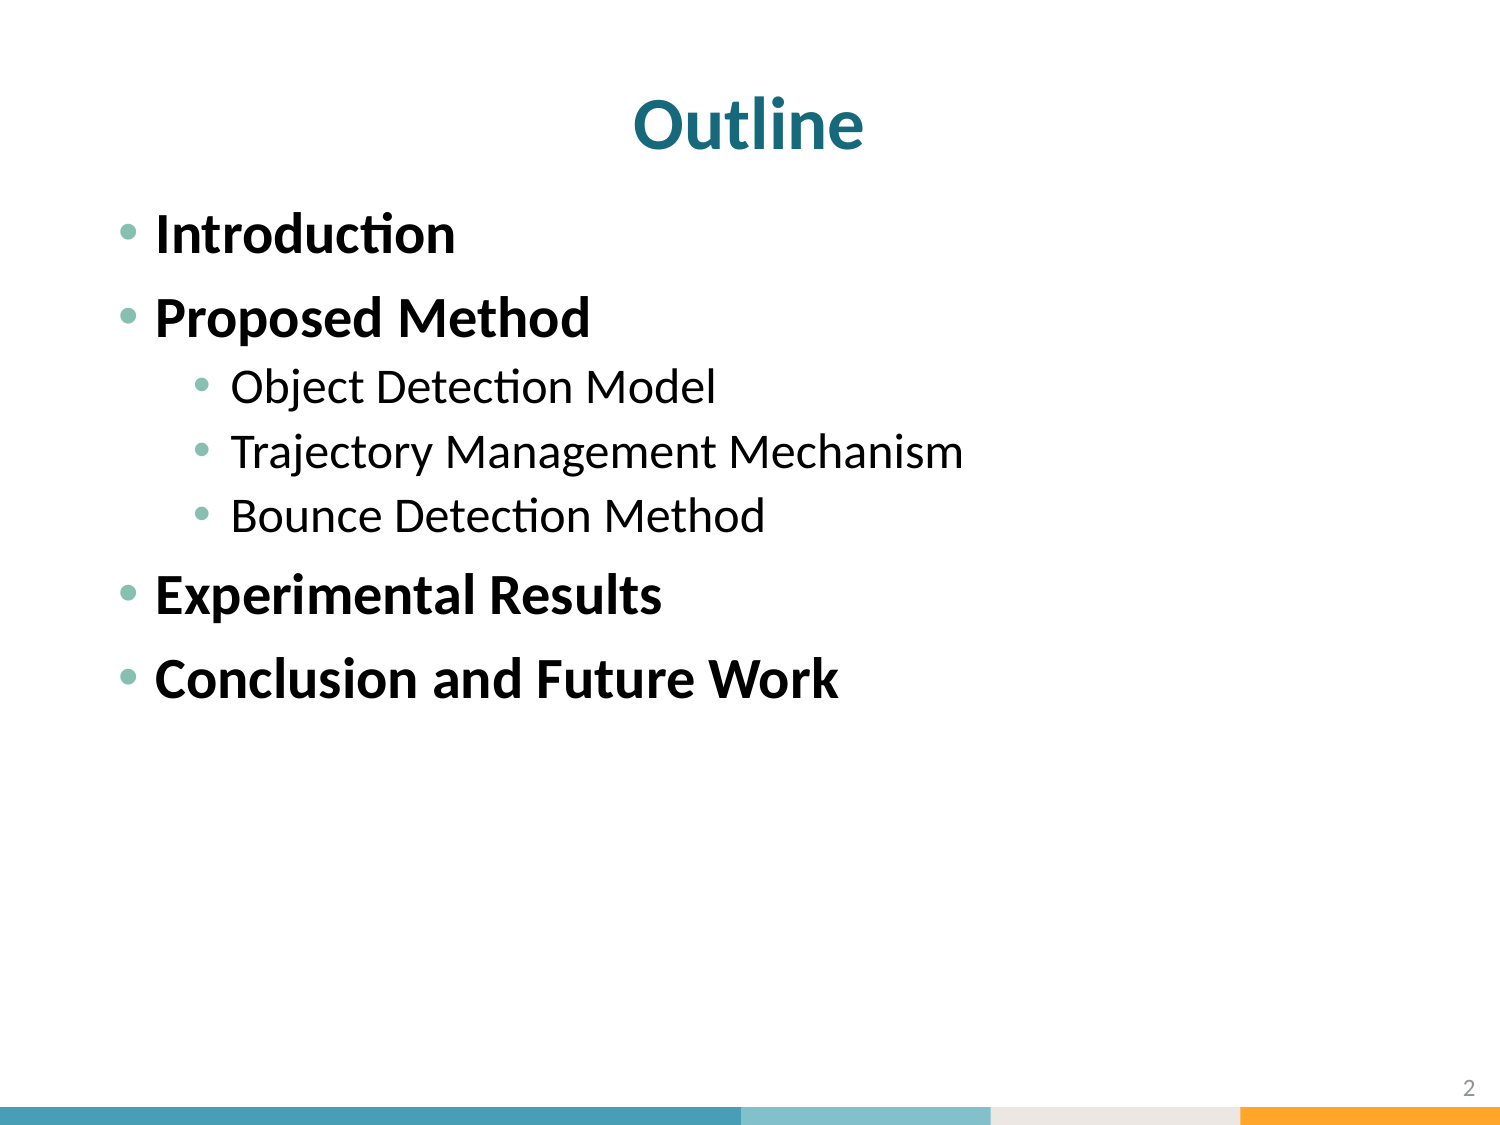

# Outline
Introduction
Proposed Method
Object Detection Model
Trajectory Management Mechanism
Bounce Detection Method
Experimental Results
Conclusion and Future Work
2